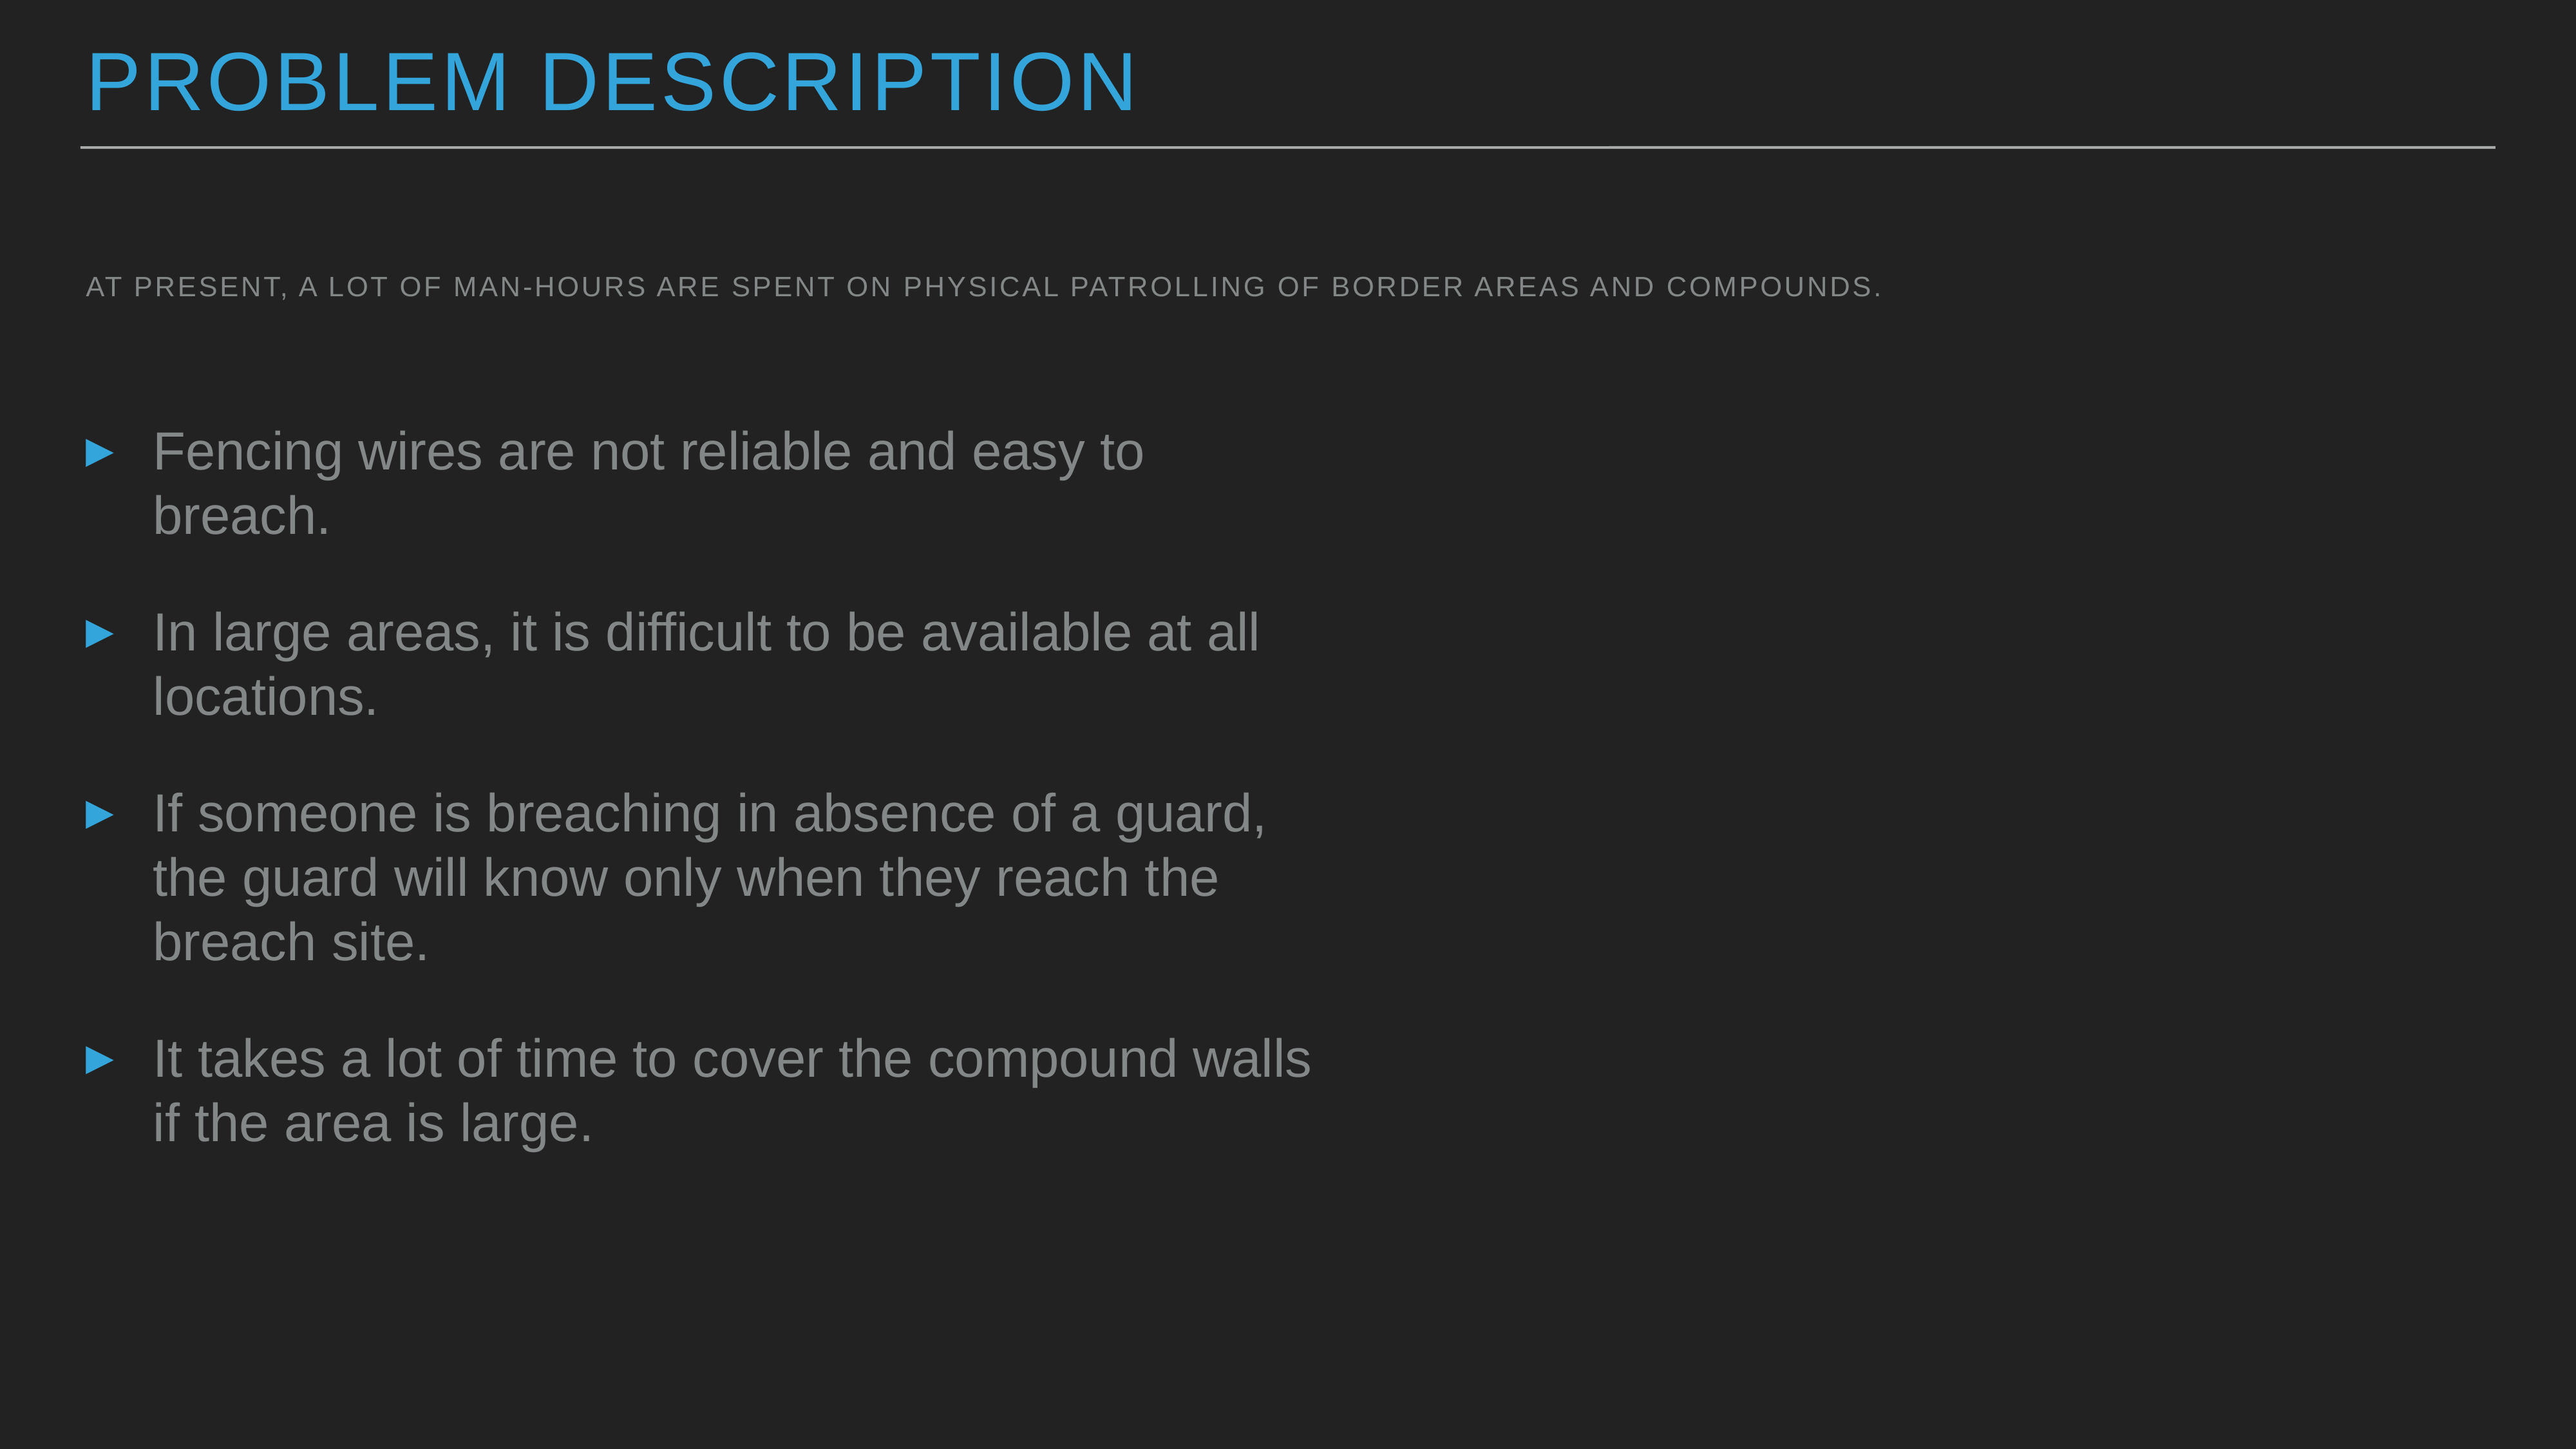

# Problem Description
At present, a lot of man-hours are spent on physical patrolling of border areas and compounds.
Fencing wires are not reliable and easy to breach.
In large areas, it is difficult to be available at all locations.
If someone is breaching in absence of a guard, the guard will know only when they reach the breach site.
It takes a lot of time to cover the compound walls if the area is large.